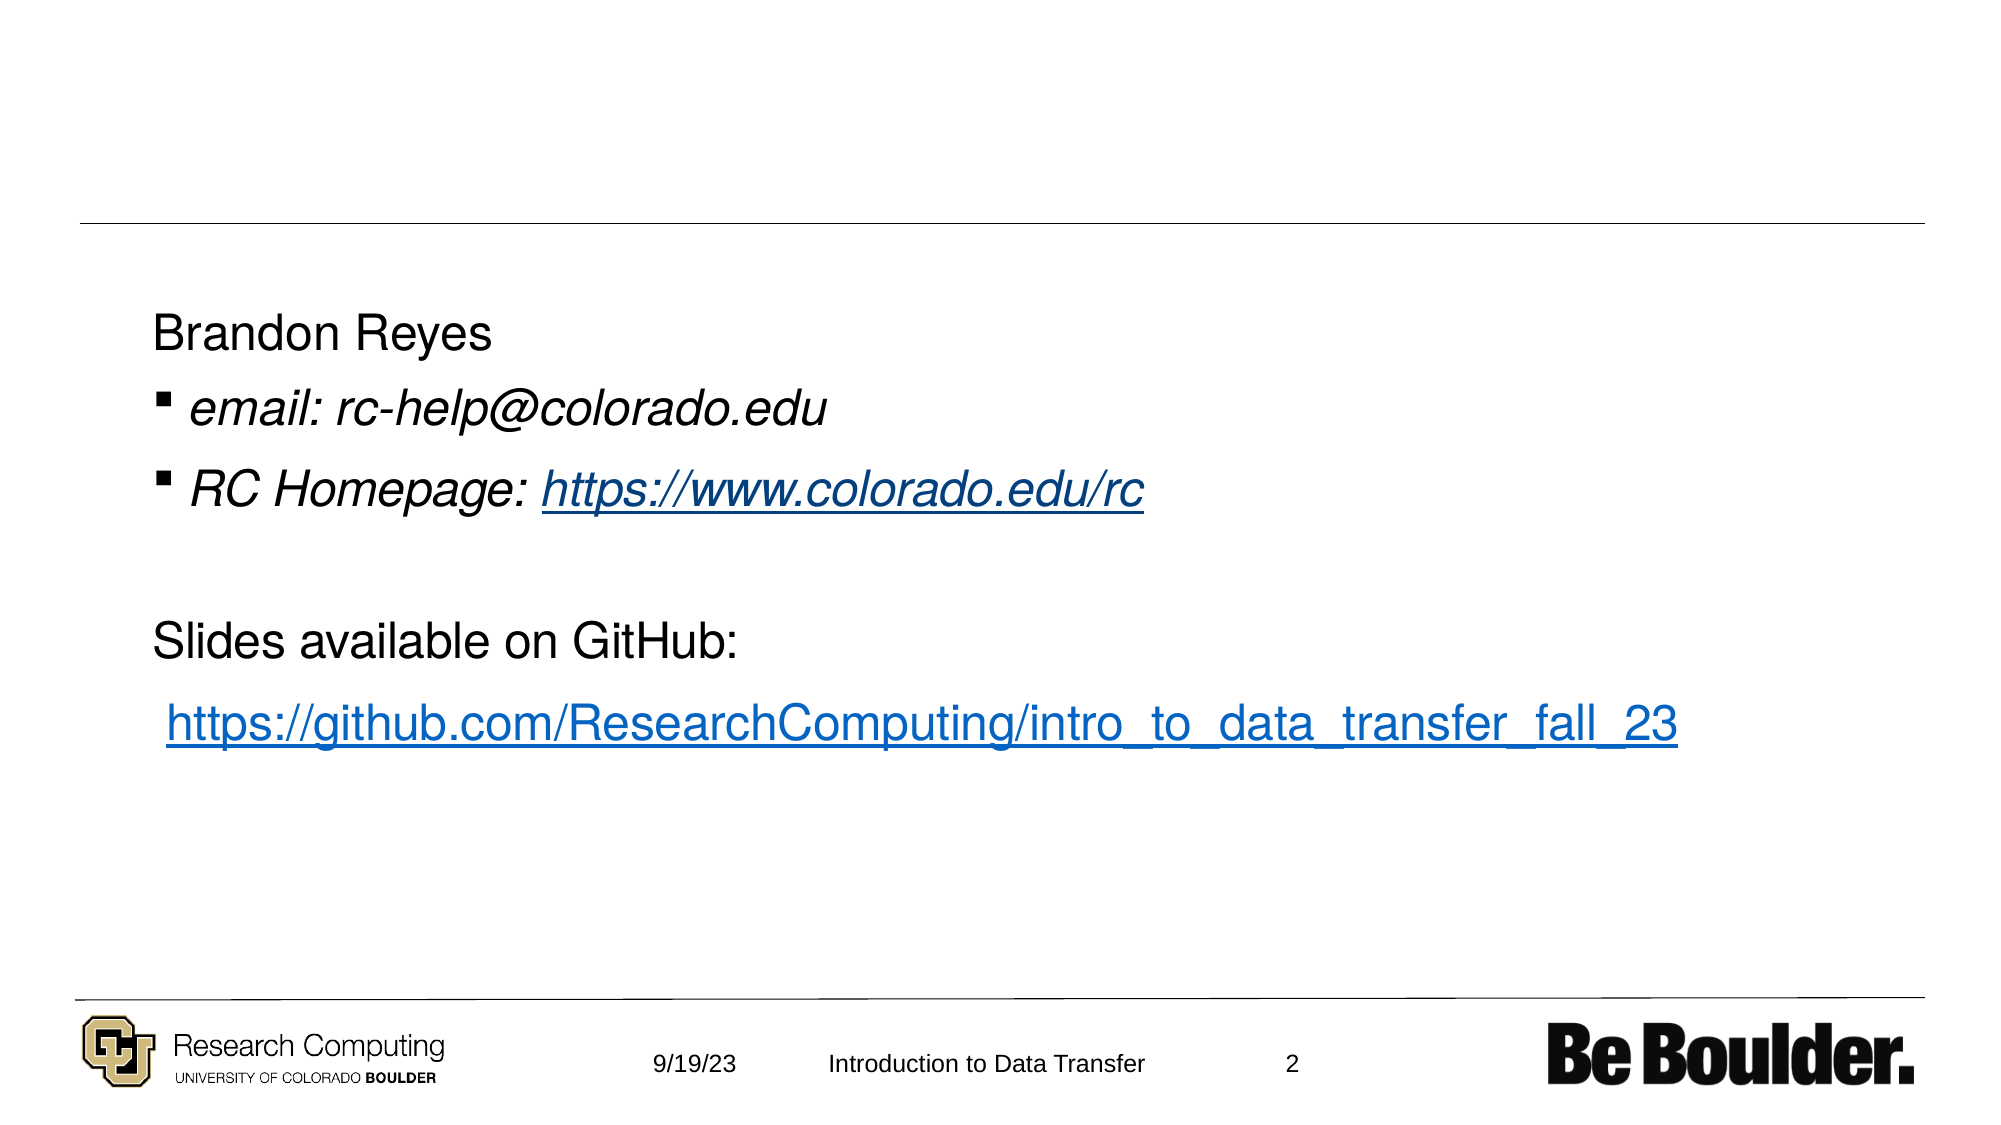

Brandon Reyes
email: rc-help@colorado.edu
RC Homepage: https://www.colorado.edu/rc

Slides available on GitHub:
 https://github.com/ResearchComputing/intro_to_data_transfer_fall_23
9/19/23
2
Introduction to Data Transfer